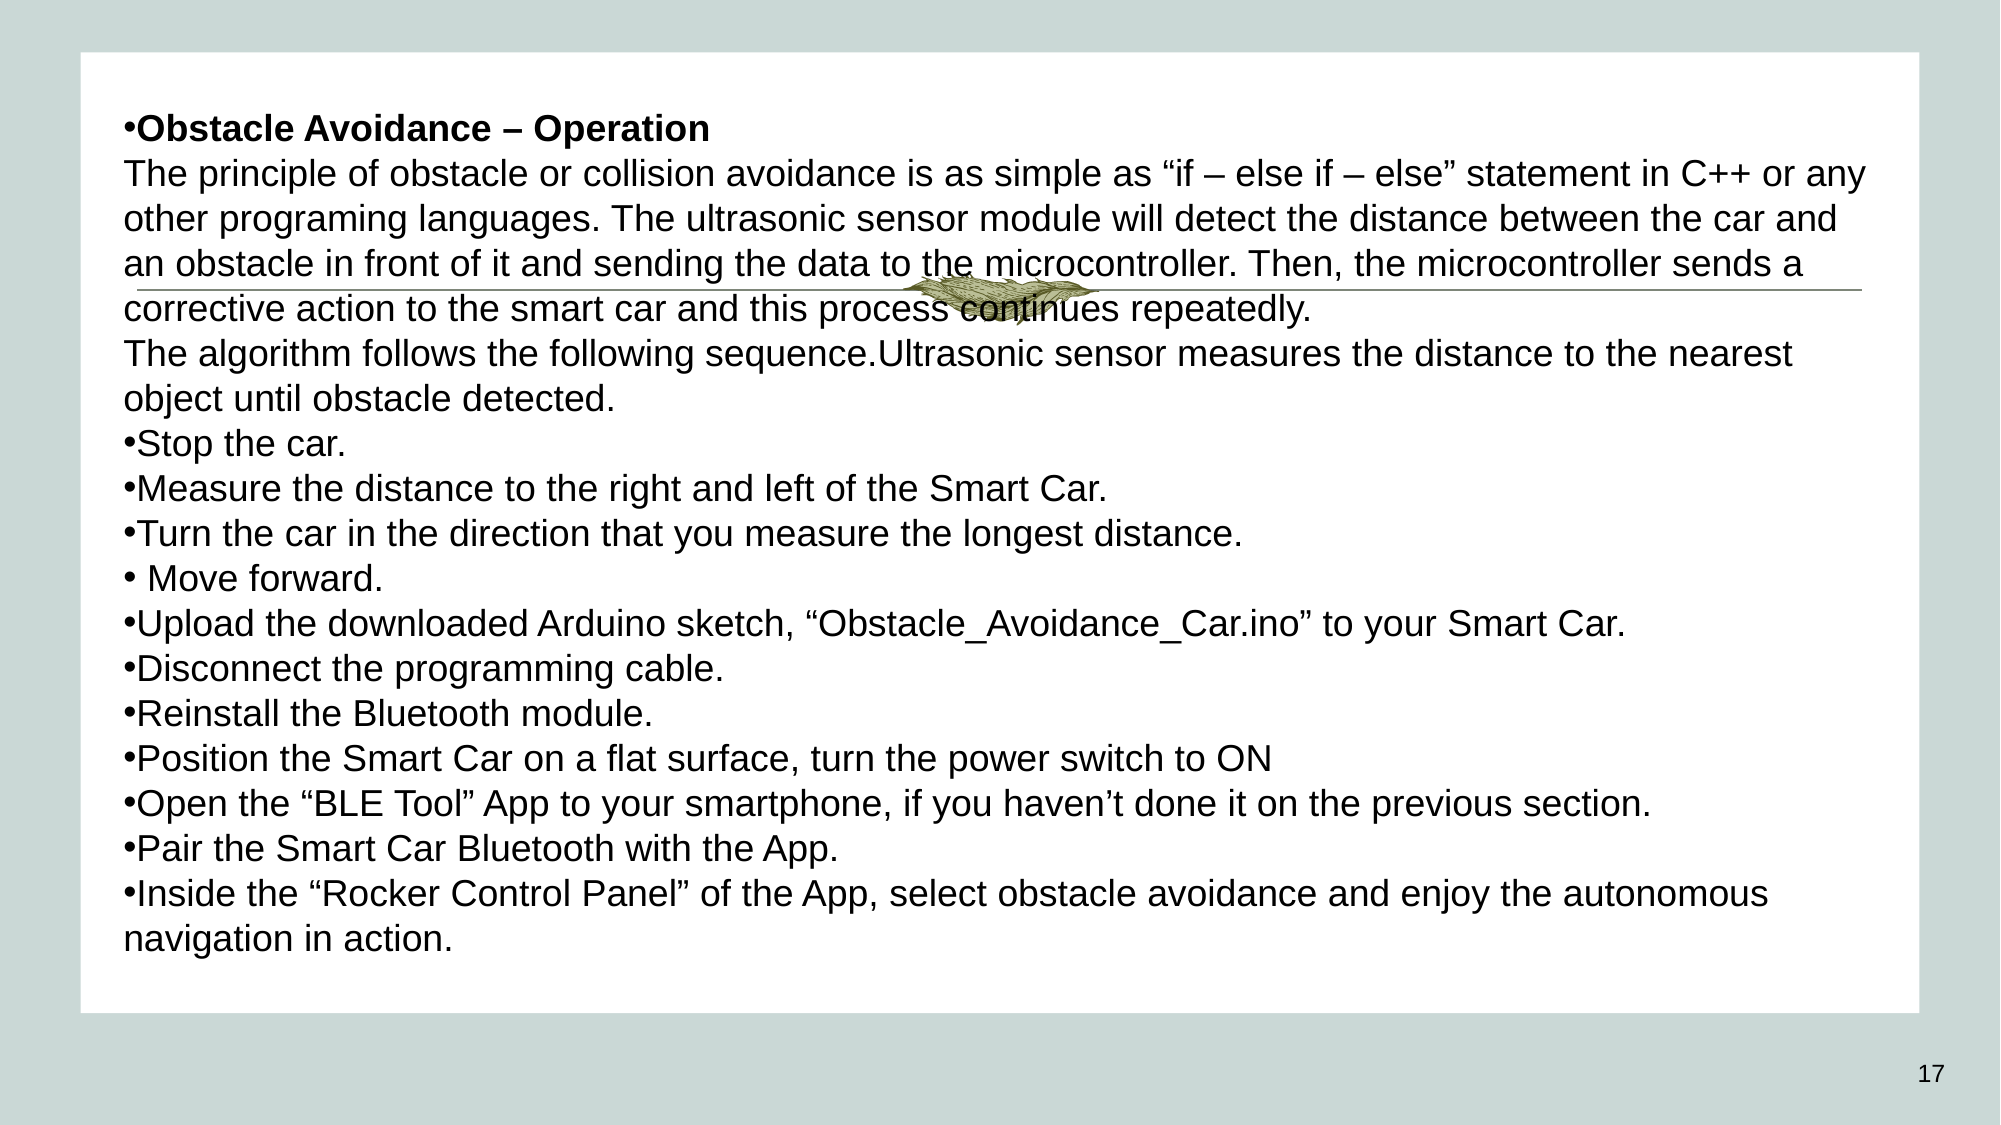

Obstacle Avoidance – Operation
The principle of obstacle or collision avoidance is as simple as “if – else if – else” statement in C++ or any other programing languages. The ultrasonic sensor module will detect the distance between the car and an obstacle in front of it and sending the data to the microcontroller. Then, the microcontroller sends a corrective action to the smart car and this process continues repeatedly.
The algorithm follows the following sequence.Ultrasonic sensor measures the distance to the nearest object until obstacle detected.
Stop the car.
Measure the distance to the right and left of the Smart Car.
Turn the car in the direction that you measure the longest distance.
 Move forward.
Upload the downloaded Arduino sketch, “Obstacle_Avoidance_Car.ino” to your Smart Car.
Disconnect the programming cable.
Reinstall the Bluetooth module.
Position the Smart Car on a flat surface, turn the power switch to ON
Open the “BLE Tool” App to your smartphone, if you haven’t done it on the previous section.
Pair the Smart Car Bluetooth with the App.
Inside the “Rocker Control Panel” of the App, select obstacle avoidance and enjoy the autonomous navigation in action.
17